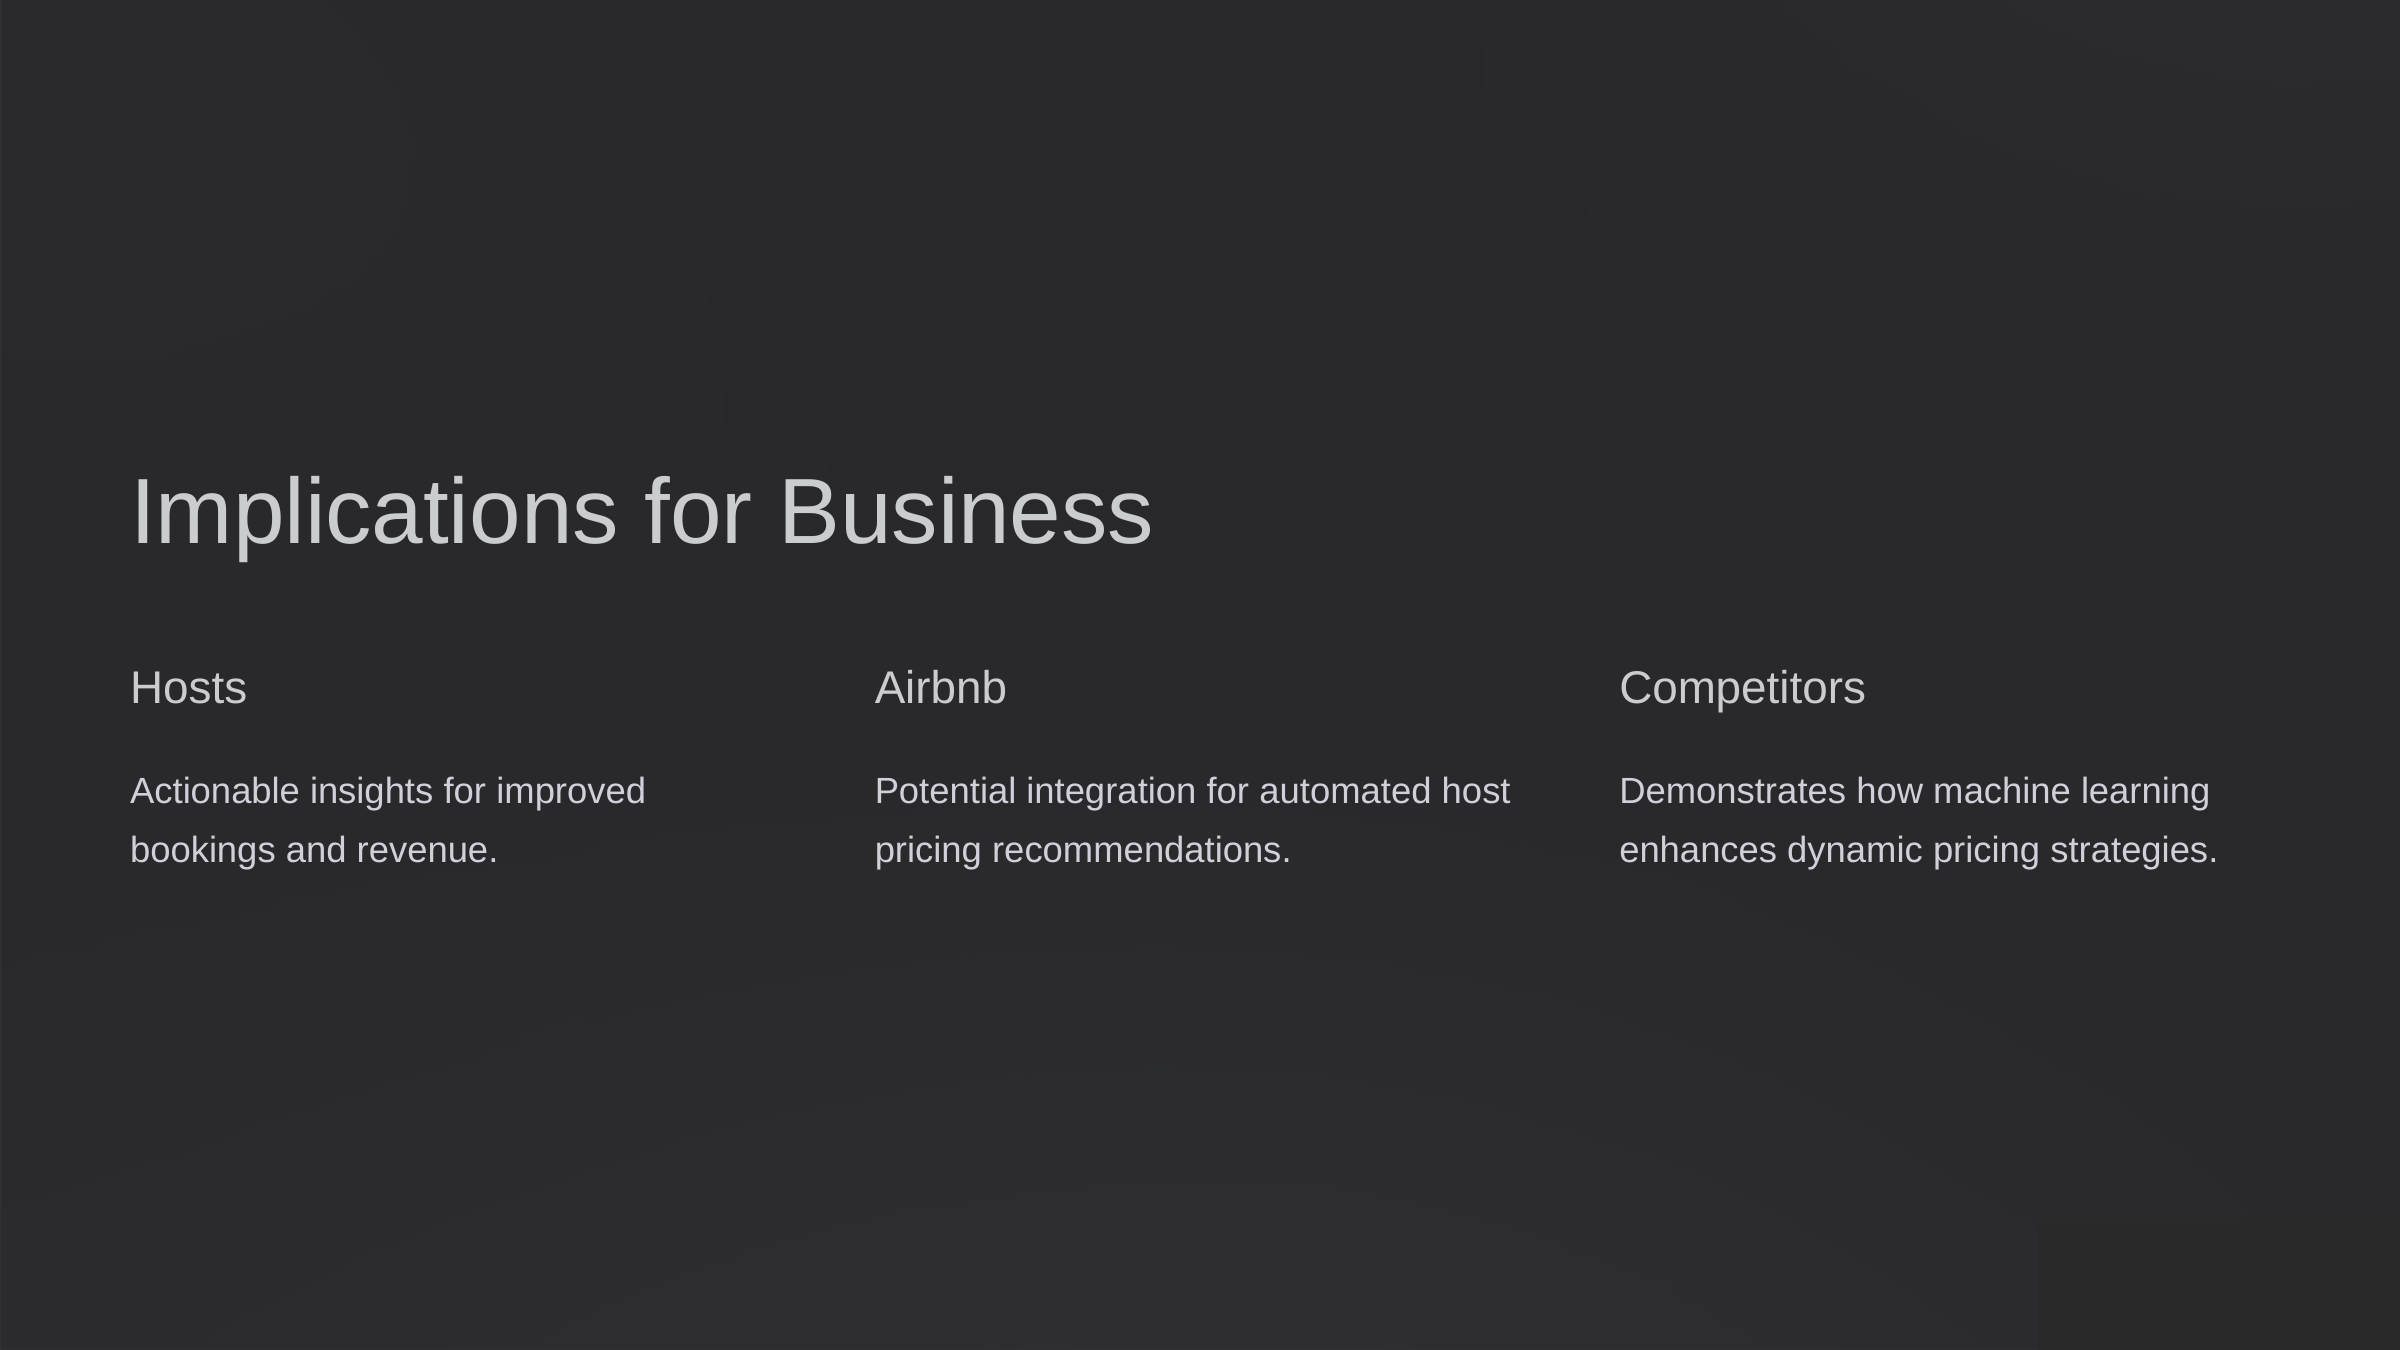

Implications for Business
Hosts
Airbnb
Competitors
Actionable insights for improved bookings and revenue.
Potential integration for automated host pricing recommendations.
Demonstrates how machine learning enhances dynamic pricing strategies.